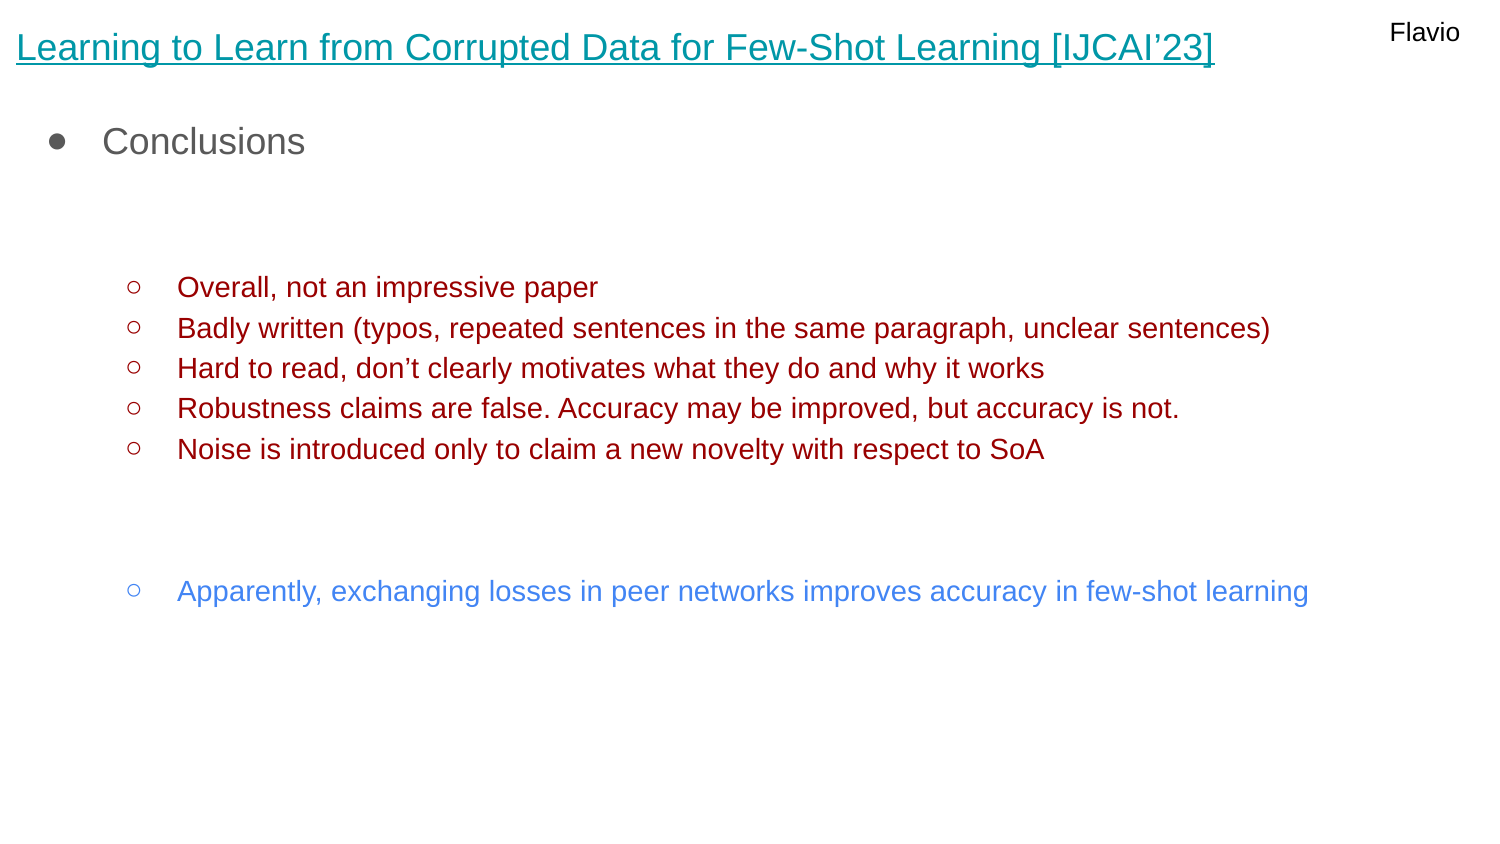

Flavio
# Learning to Learn from Corrupted Data for Few-Shot Learning [IJCAI’23]
Conclusions

Overall, not an impressive paper
Badly written (typos, repeated sentences in the same paragraph, unclear sentences)
Hard to read, don’t clearly motivates what they do and why it works
Robustness claims are false. Accuracy may be improved, but accuracy is not.
Noise is introduced only to claim a new novelty with respect to SoA

Apparently, exchanging losses in peer networks improves accuracy in few-shot learning